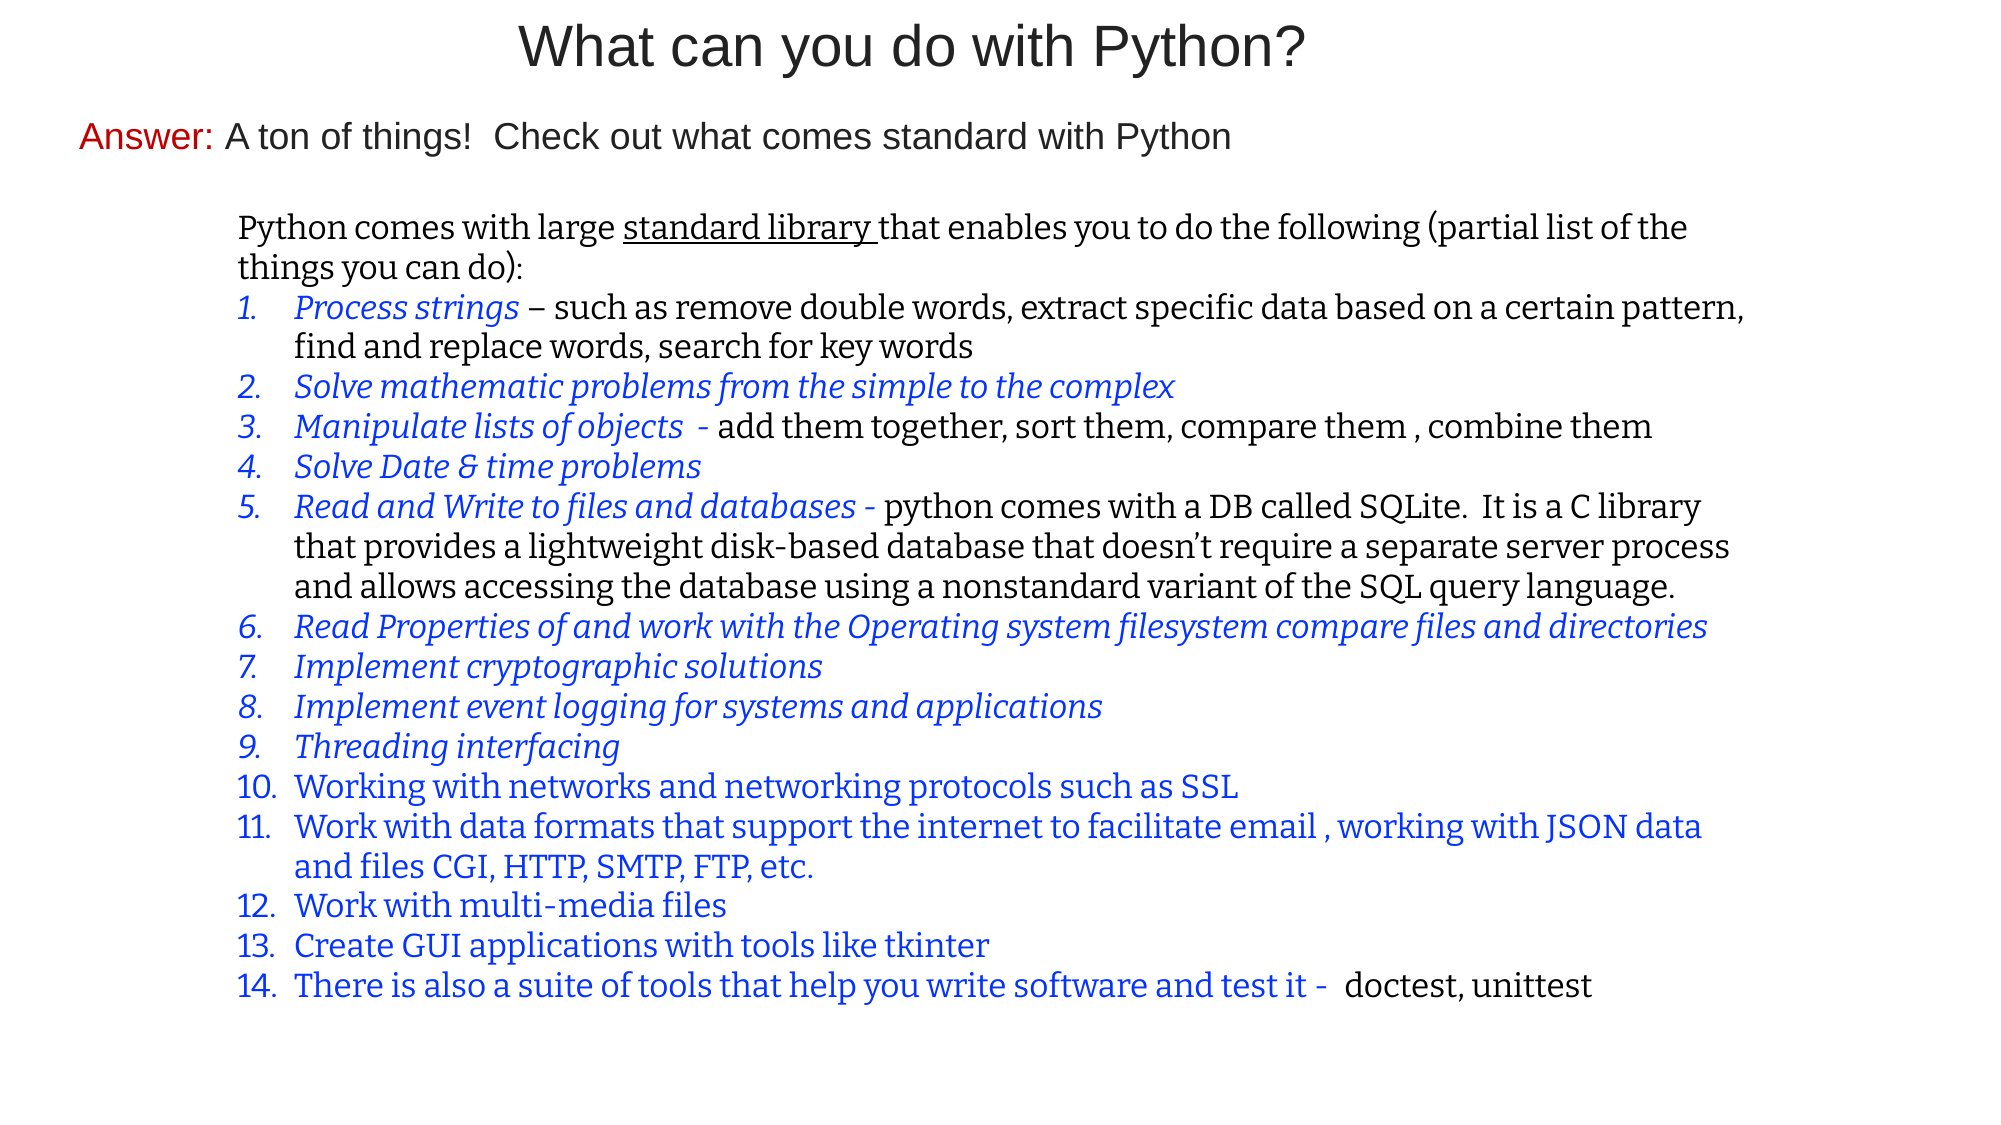

What can you do with Python?
Answer: A ton of things!  Check out what comes standard with Python
Python comes with large standard library that enables you to do the following (partial list of the things you can do):
Process strings – such as remove double words, extract specific data based on a certain pattern, find and replace words, search for key words
Solve mathematic problems from the simple to the complex
Manipulate lists of objects  - add them together, sort them, compare them , combine them
Solve Date & time problems
Read and Write to files and databases - python comes with a DB called SQLite.  It is a C library that provides a lightweight disk-based database that doesn’t require a separate server process and allows accessing the database using a nonstandard variant of the SQL query language.
Read Properties of and work with the Operating system filesystem compare files and directories
Implement cryptographic solutions
Implement event logging for systems and applications
Threading interfacing
Working with networks and networking protocols such as SSL
Work with data formats that support the internet to facilitate email , working with JSON data and files CGI, HTTP, SMTP, FTP, etc.
Work with multi-media files
Create GUI applications with tools like tkinter
There is also a suite of tools that help you write software and test it -  doctest, unittest